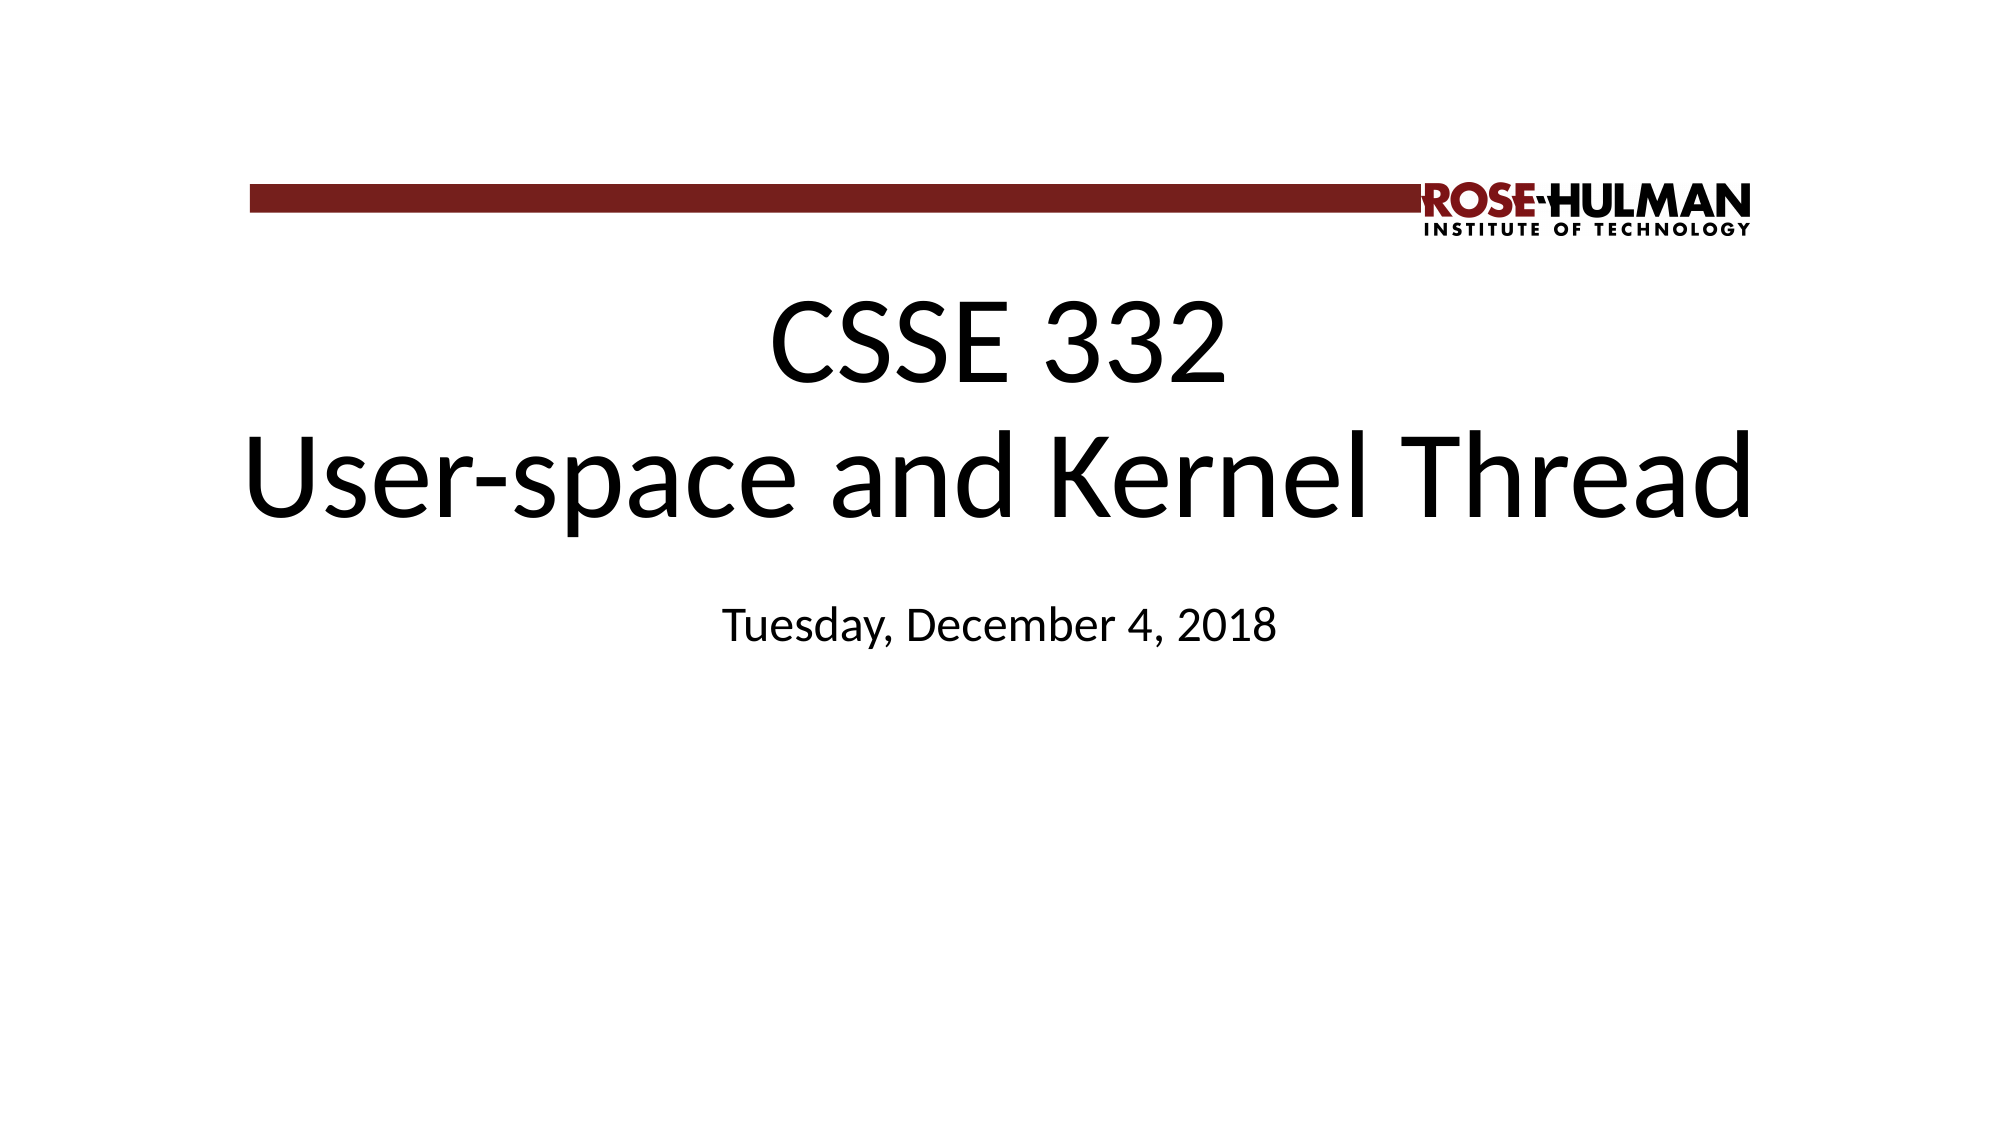

# CSSE 332 User-space and Kernel Thread
Tuesday, December 4, 2018